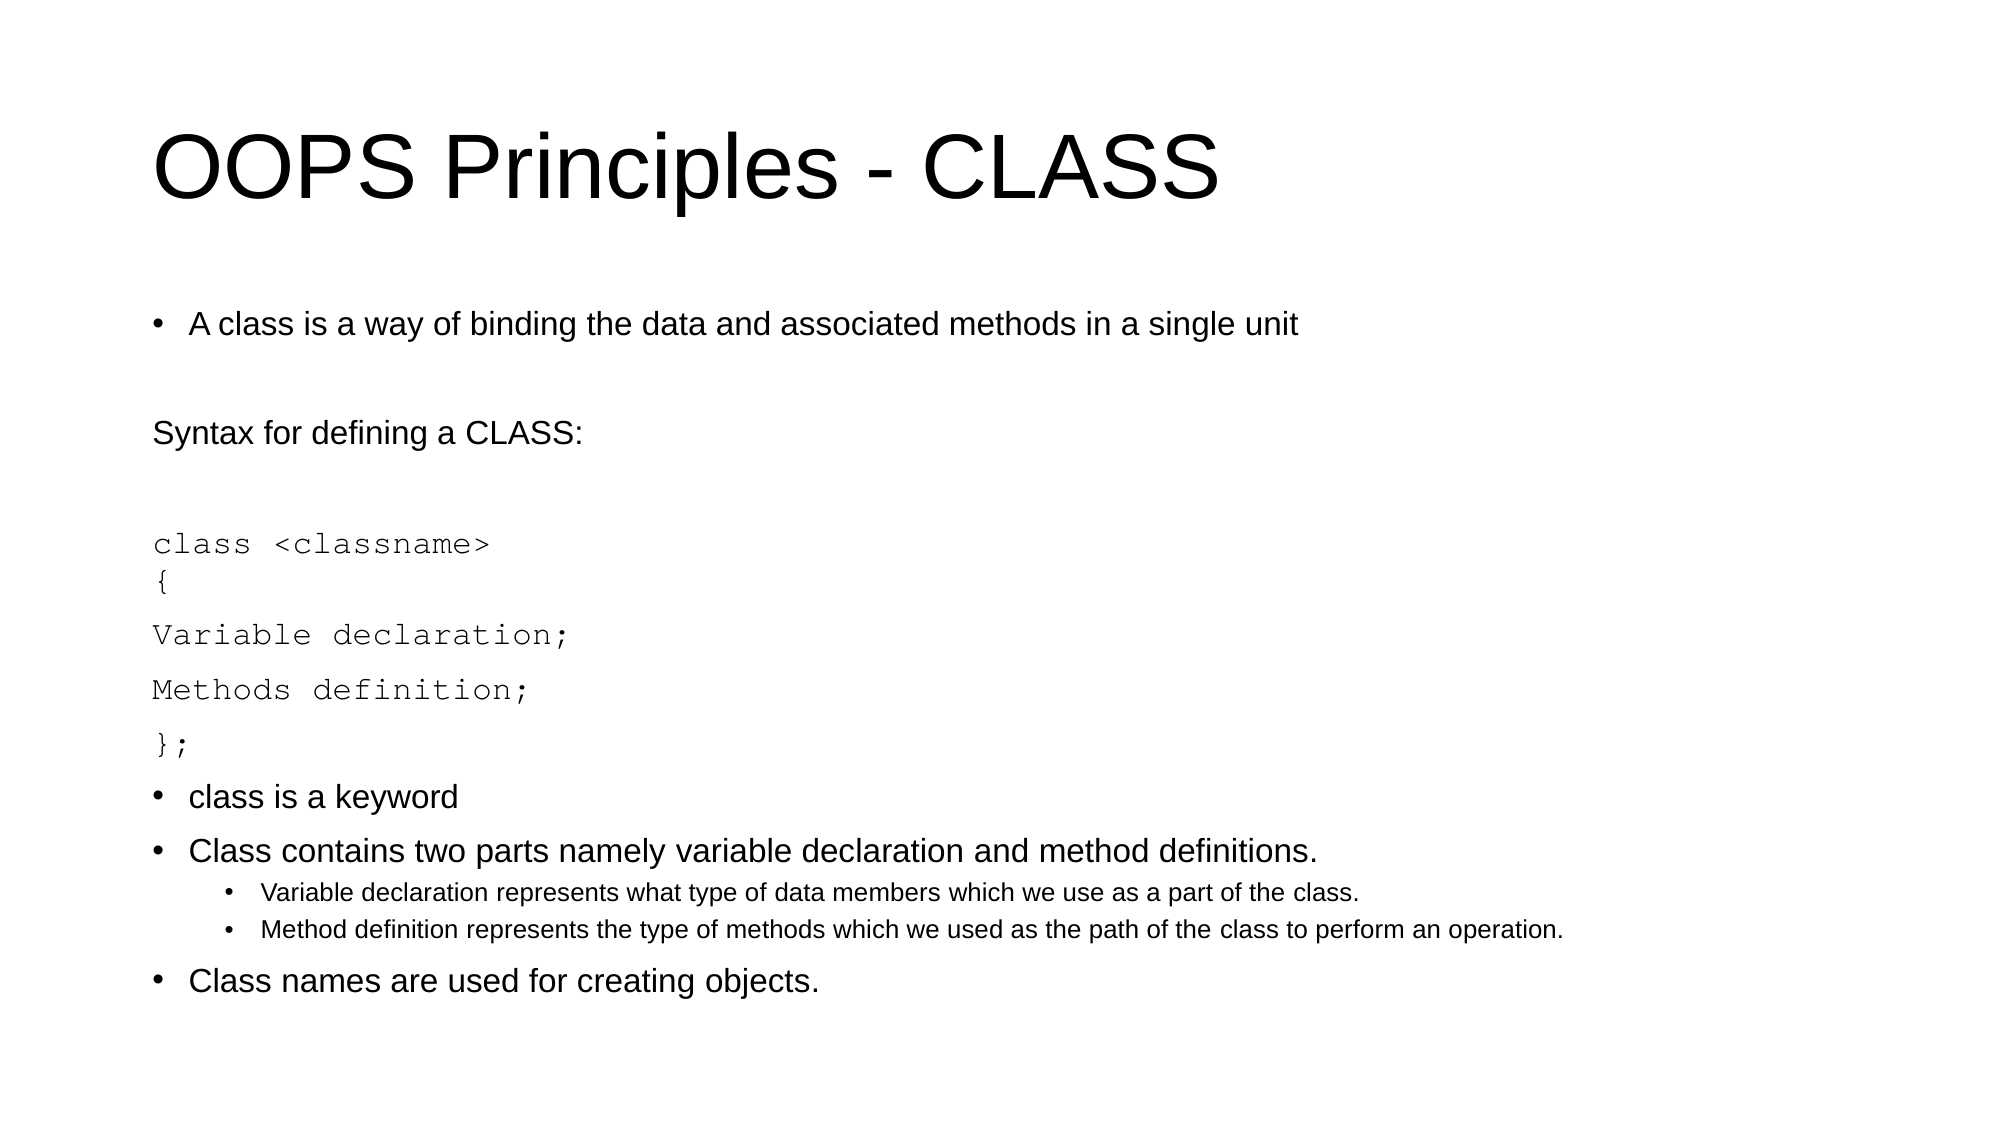

# OOPS Principles - CLASS
A class is a way of binding the data and associated methods in a single unit

Syntax for defining a CLASS:

class <classname>
{
Variable declaration;
Methods definition;
};
class is a keyword
Class contains two parts namely variable declaration and method definitions.
Variable declaration represents what type of data members which we use as a part of the class.
Method definition represents the type of methods which we used as the path of the class to perform an operation.
Class names are used for creating objects.